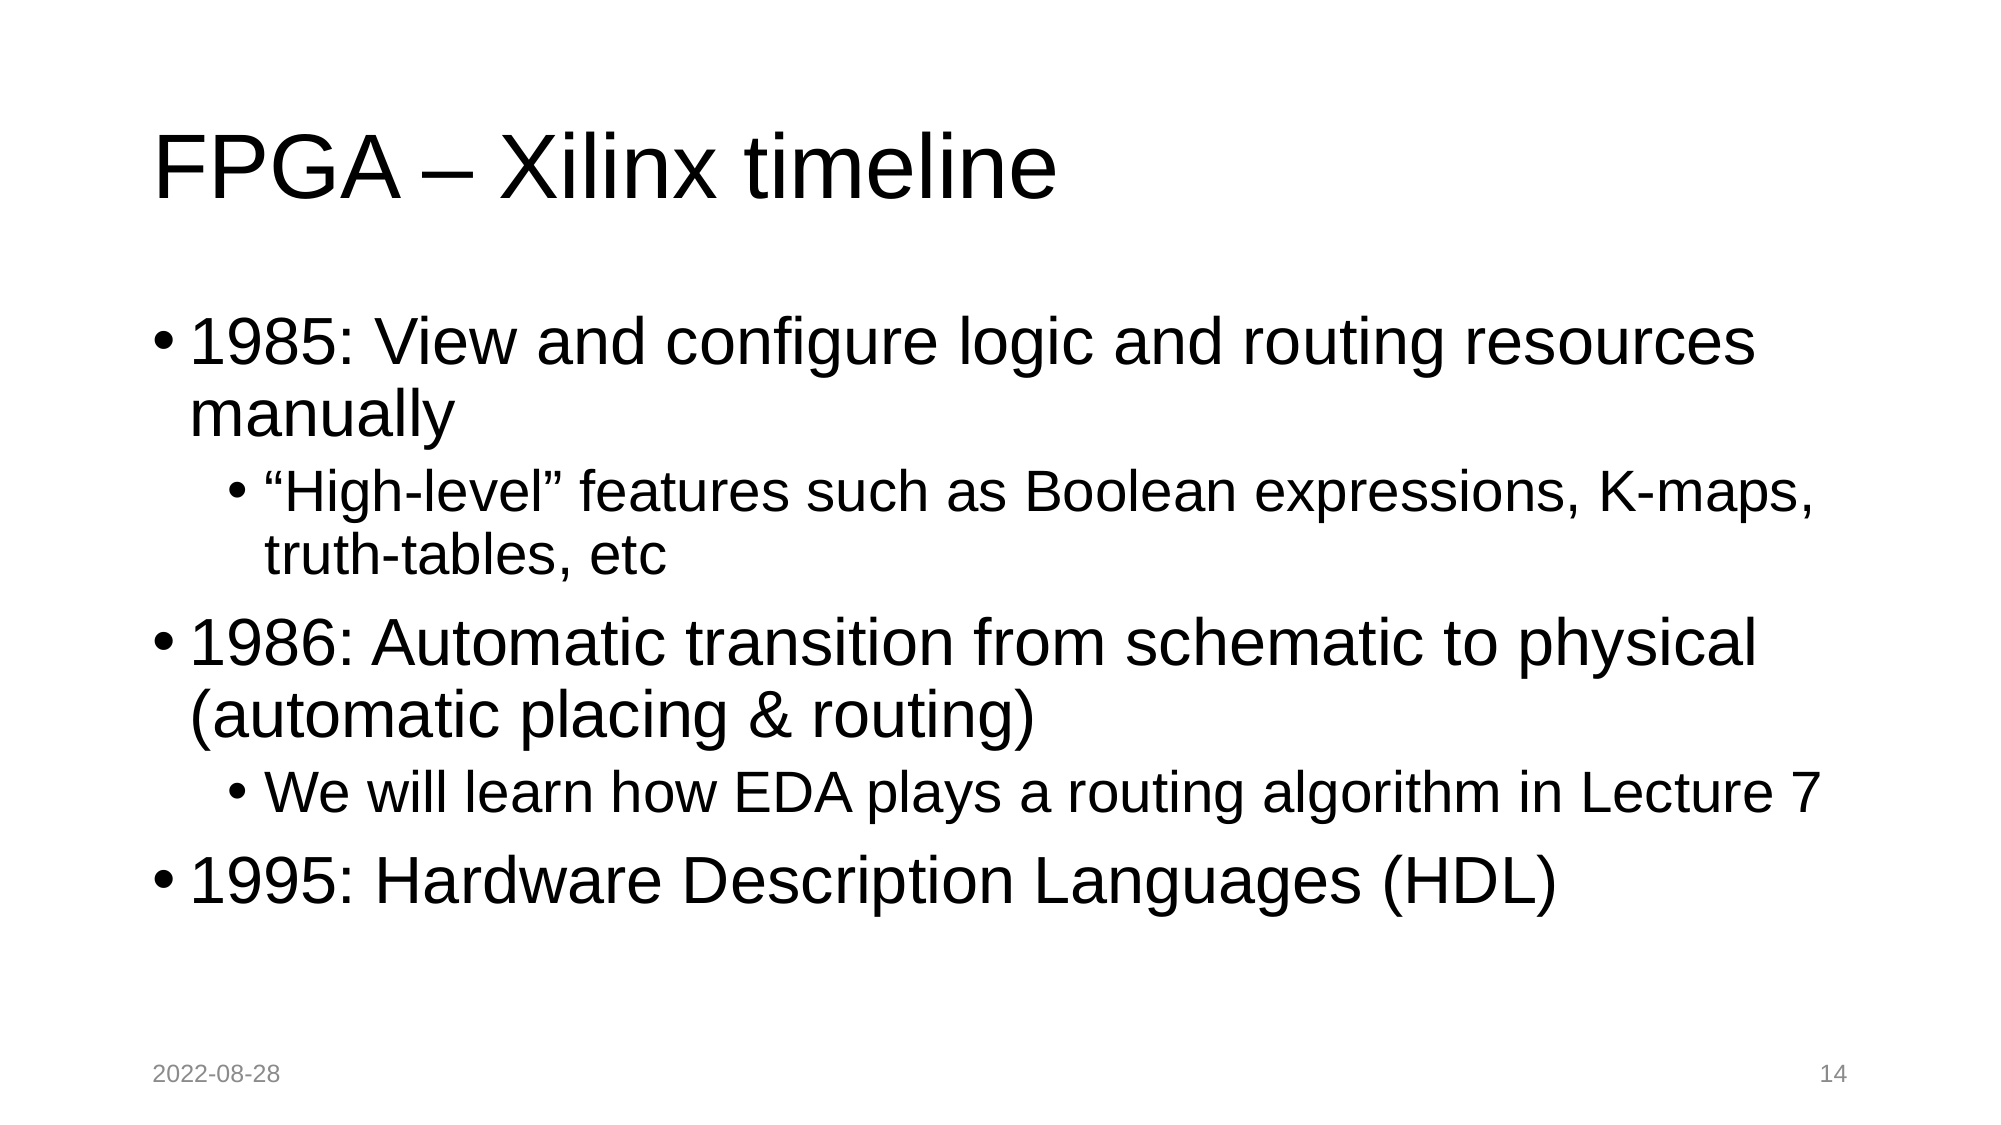

# FPGA – Xilinx timeline
1985: View and configure logic and routing resources manually
“High-level” features such as Boolean expressions, K-maps, truth-tables, etc
1986: Automatic transition from schematic to physical (automatic placing & routing)
We will learn how EDA plays a routing algorithm in Lecture 7
1995: Hardware Description Languages (HDL)
2022-08-28
14